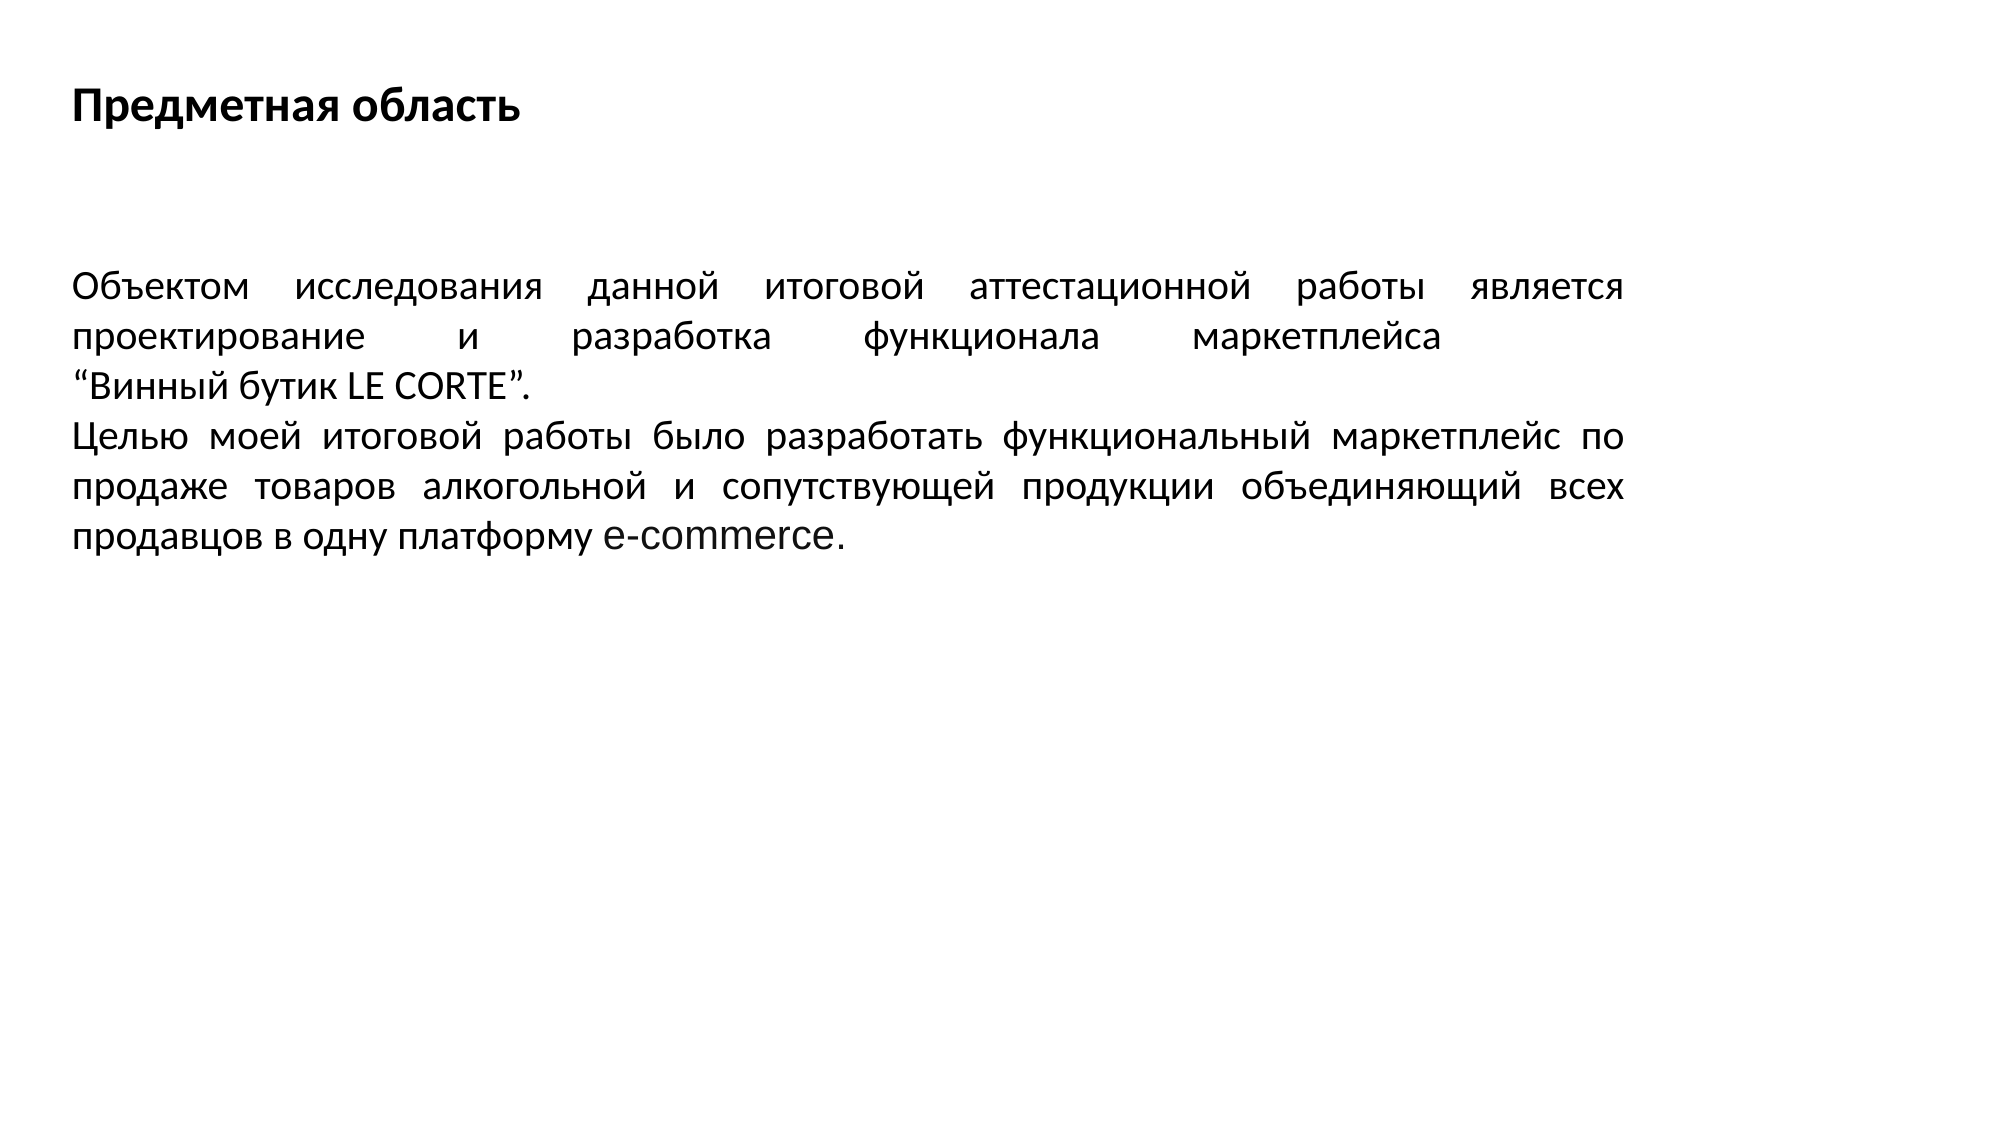

Предметная область
Объектом исследования данной итоговой аттестационной работы является проектирование и разработка функционала маркетплейса
“Винный бутик LE CORTE”.
Целью моей итоговой работы было разработать функциональный маркетплейс по продаже товаров алкогольной и сопутствующей продукции объединяющий всех продавцов в одну платформу e-commerce.